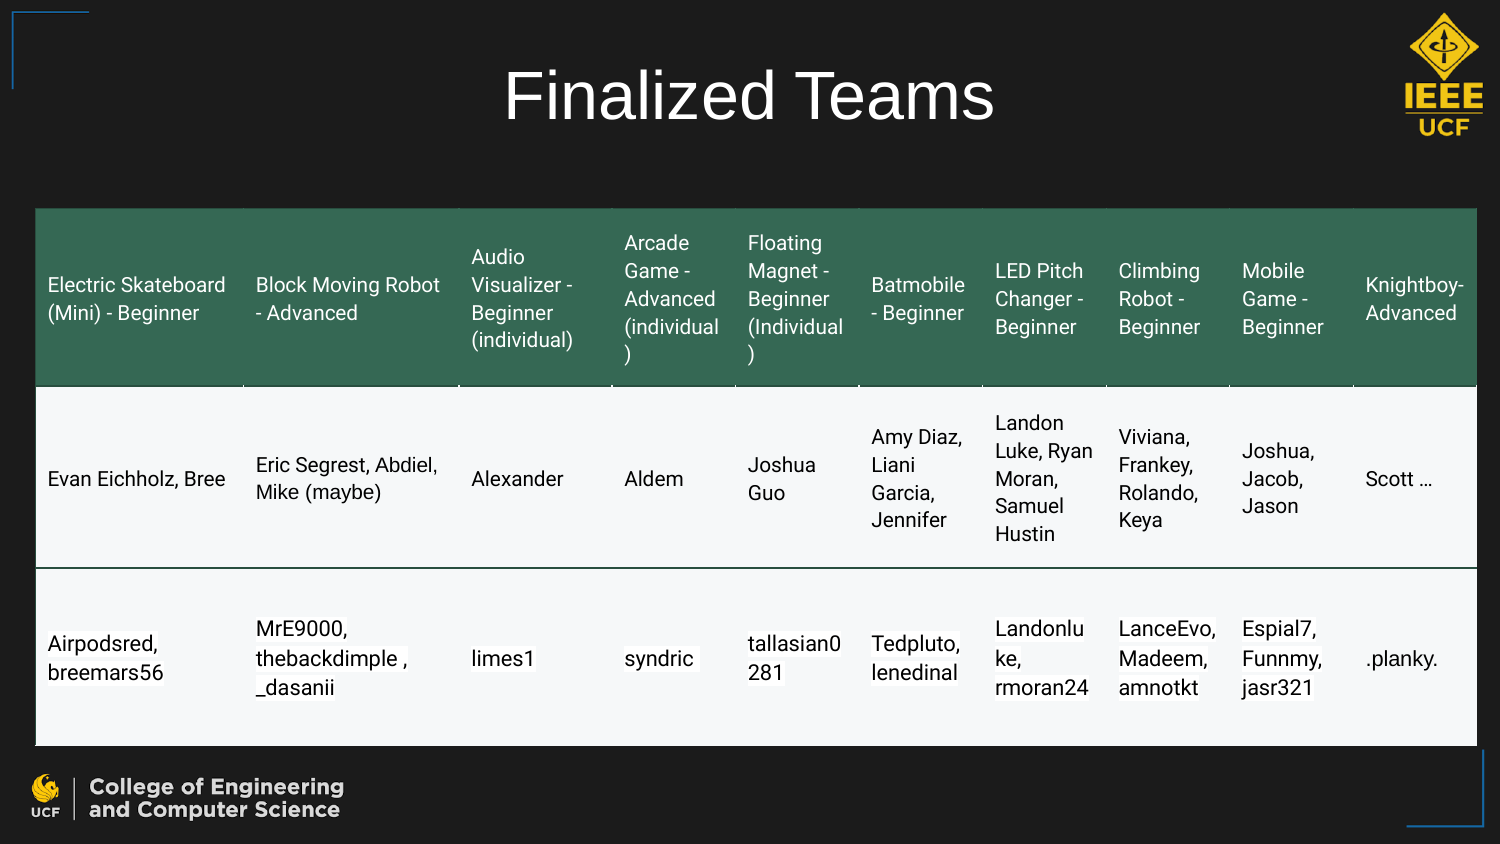

# Finalized Teams
| Electric Skateboard (Mini) - Beginner | Block Moving Robot - Advanced | Audio Visualizer - Beginner (individual) | Arcade Game - Advanced (individual) | Floating Magnet - Beginner (Individual) | Batmobile - Beginner | LED Pitch Changer - Beginner | Climbing Robot - Beginner | Mobile Game - Beginner | Knightboy- Advanced |
| --- | --- | --- | --- | --- | --- | --- | --- | --- | --- |
| Evan Eichholz, Bree | Eric Segrest, Abdiel, Mike (maybe) | Alexander | Aldem | Joshua Guo | Amy Diaz, Liani Garcia, Jennifer | Landon Luke, Ryan Moran, Samuel Hustin | Viviana, Frankey, Rolando, Keya | Joshua, Jacob, Jason | Scott … |
| Airpodsred, breemars56 | MrE9000, thebackdimple , \_dasanii | limes1 | syndric | tallasian0281 | Tedpluto, lenedinal | Landonluke, rmoran24 | LanceEvo,Madeem, amnotkt | Espial7, Funnmy, jasr321 | .planky. |